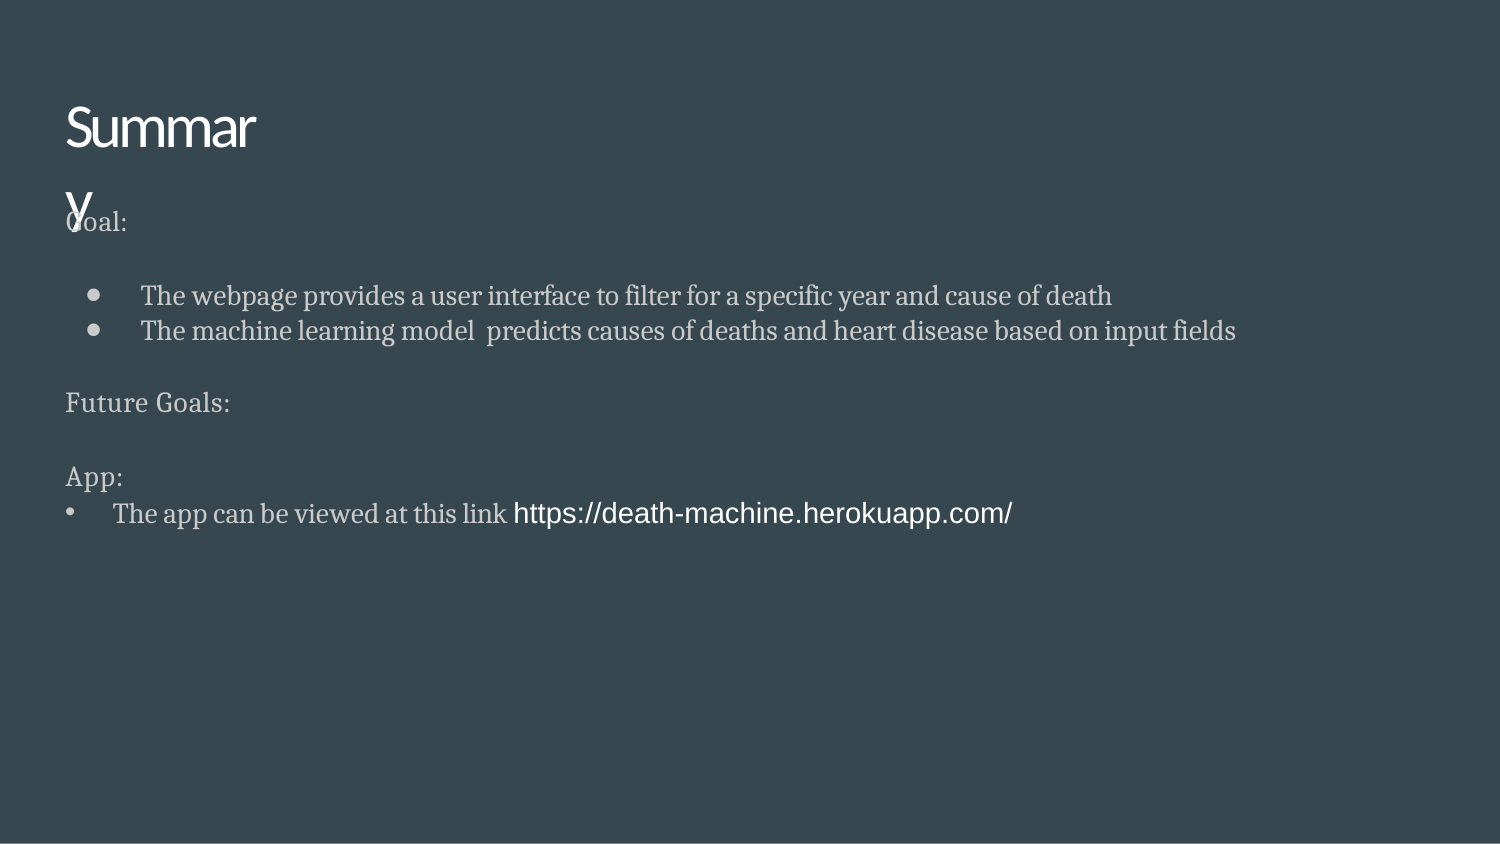

# Summary
Goal:

The webpage provides a user interface to filter for a specific year and cause of death
The machine learning model  predicts causes of deaths and heart disease based on input fields

Future Goals:

App:
The app can be viewed at this link https://death-machine.herokuapp.com/